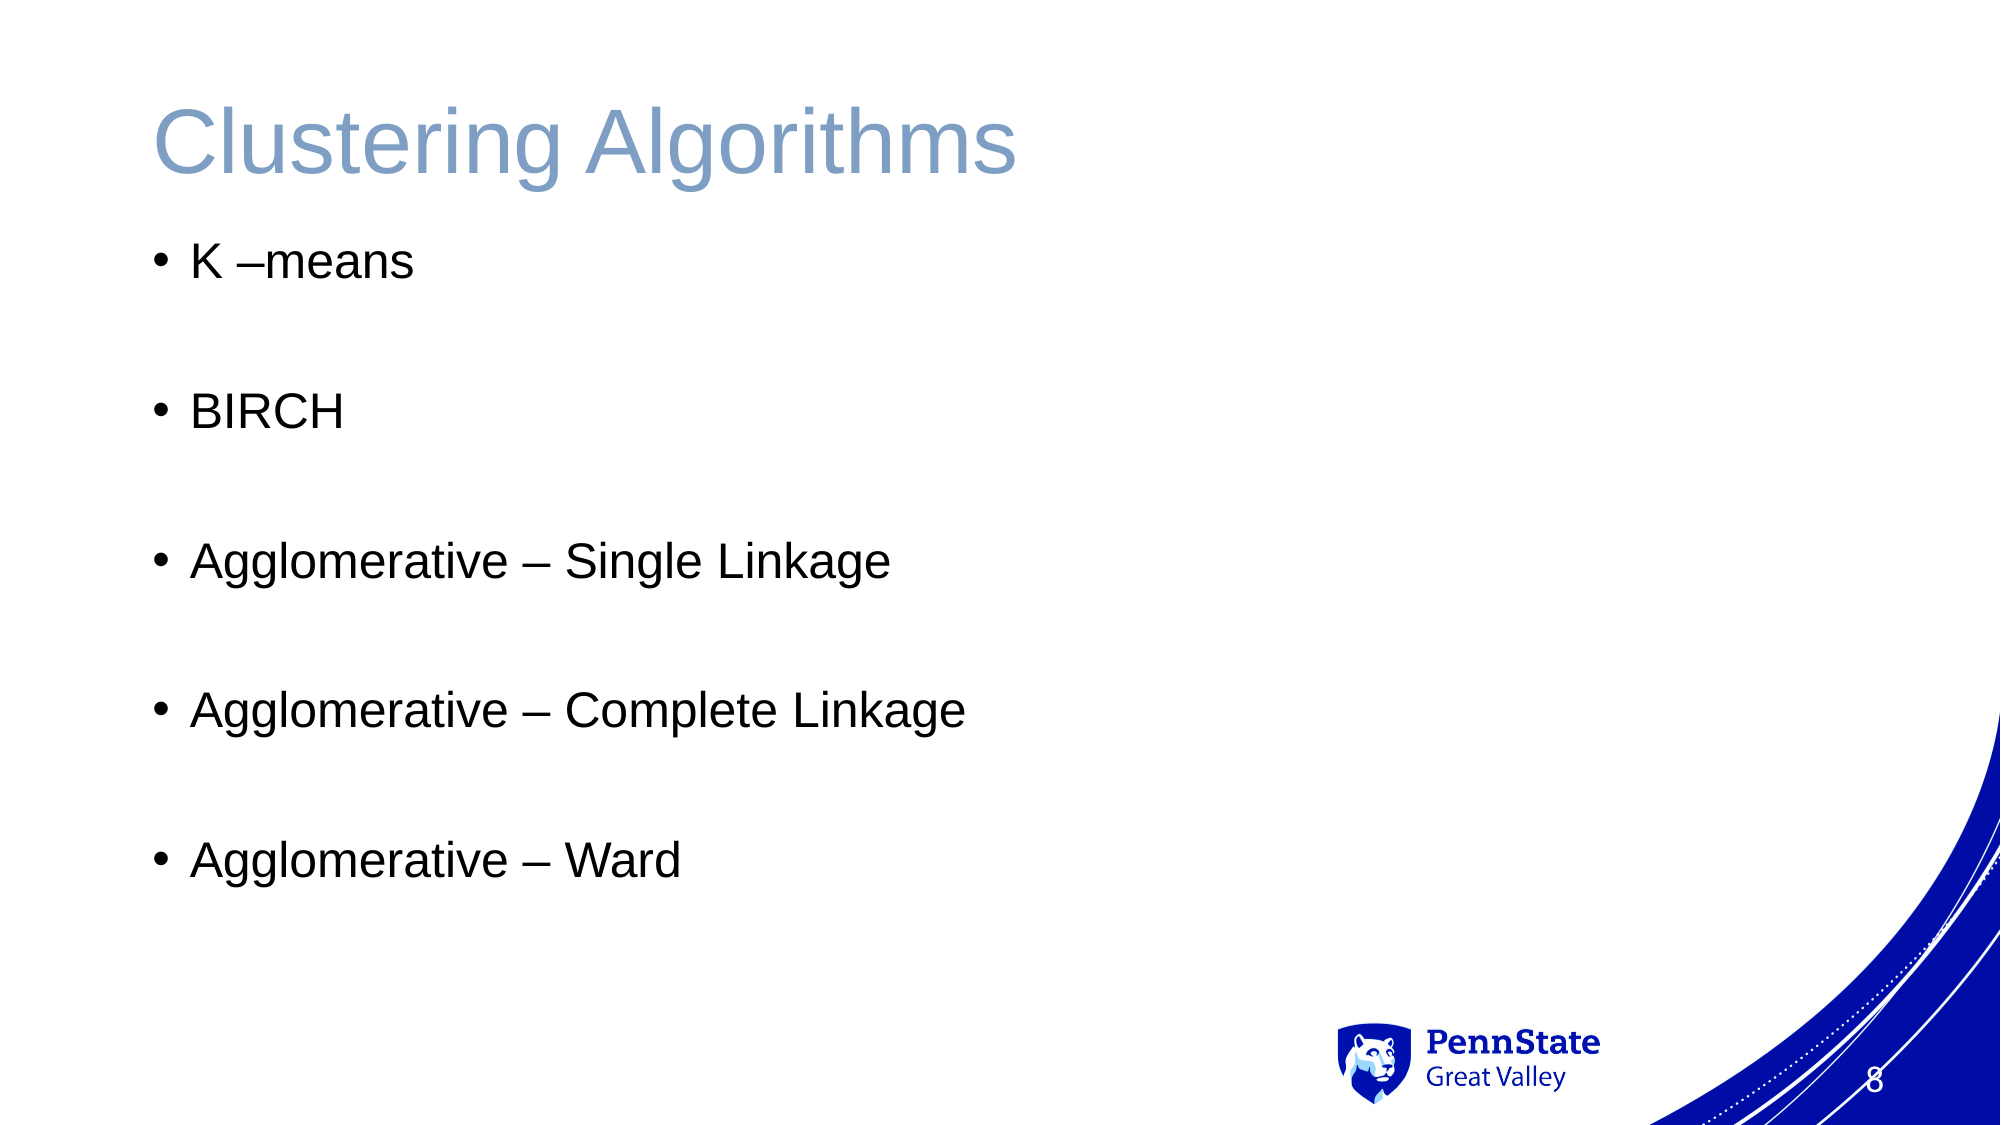

# Clustering Algorithms
K –means

BIRCH

Agglomerative – Single Linkage

Agglomerative – Complete Linkage

Agglomerative – Ward